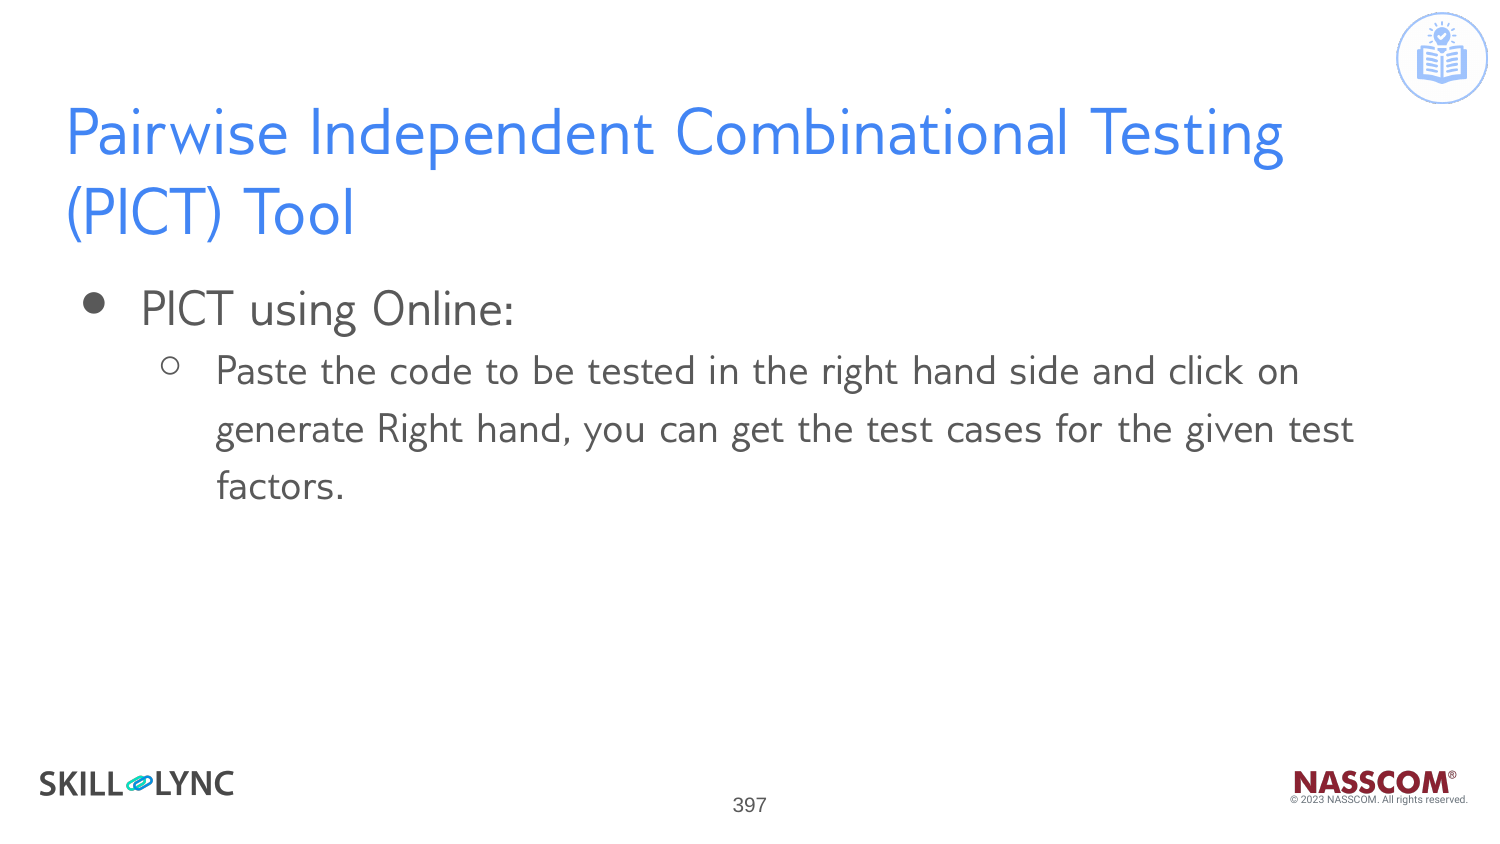

# Pairwise Independent Combinational Testing (PICT) Tool
PICT using Online:
Paste the code to be tested in the right hand side and click on generate Right hand, you can get the test cases for the given test factors.
397